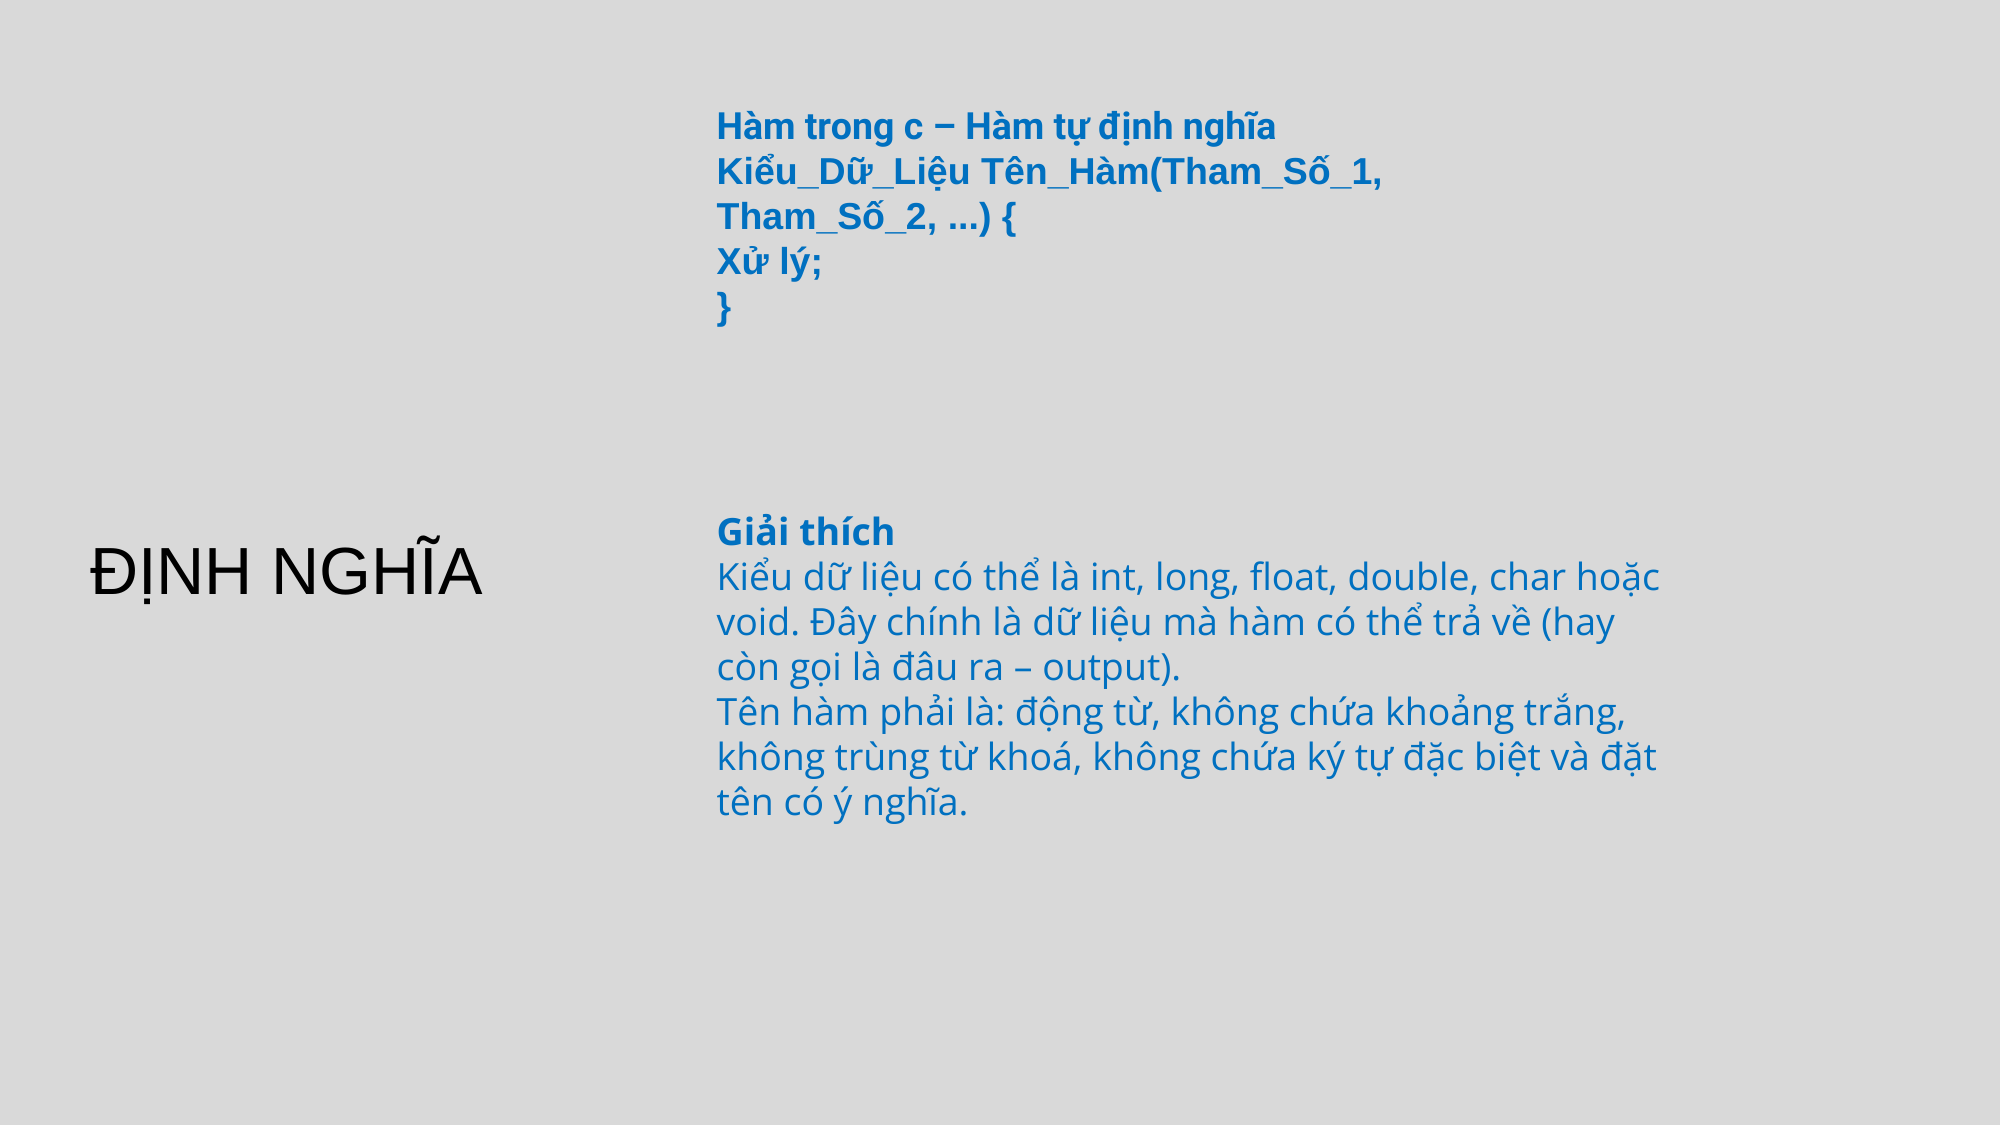

Hàm trong c – Hàm tự định nghĩa
Kiểu_Dữ_Liệu Tên_Hàm(Tham_Số_1, Tham_Số_2, ...) {
Xử lý;
}
# ĐỊNH NGHĨA
Giải thích
Kiểu dữ liệu có thể là int, long, float, double, char hoặc void. Đây chính là dữ liệu mà hàm có thể trả về (hay còn gọi là đâu ra – output).
Tên hàm phải là: động từ, không chứa khoảng trắng, không trùng từ khoá, không chứa ký tự đặc biệt và đặt tên có ý nghĩa.